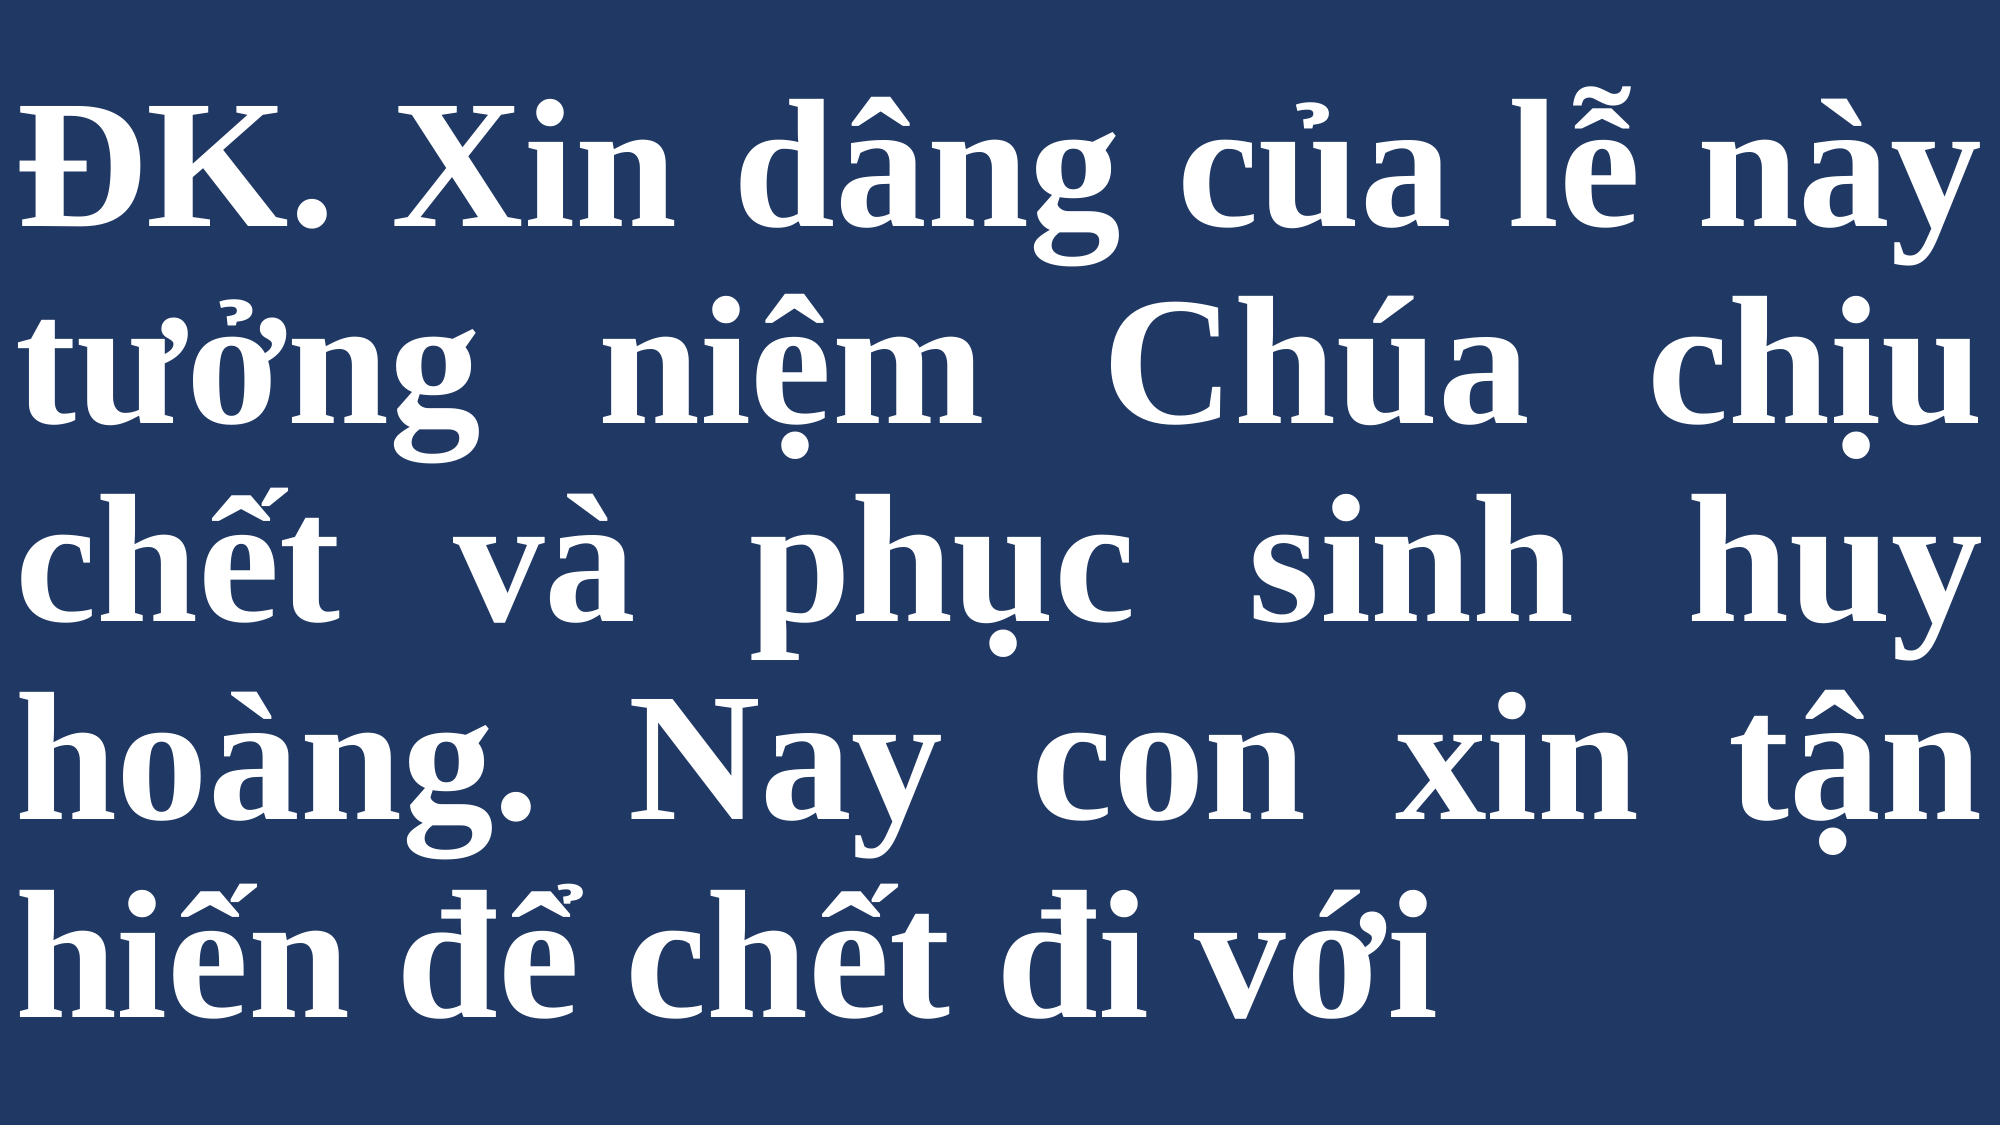

# ĐK. Xin dâng của lễ này tưởng niệm Chúa chịu chết và phục sinh huy hoàng. Nay con xin tận hiến để chết đi với